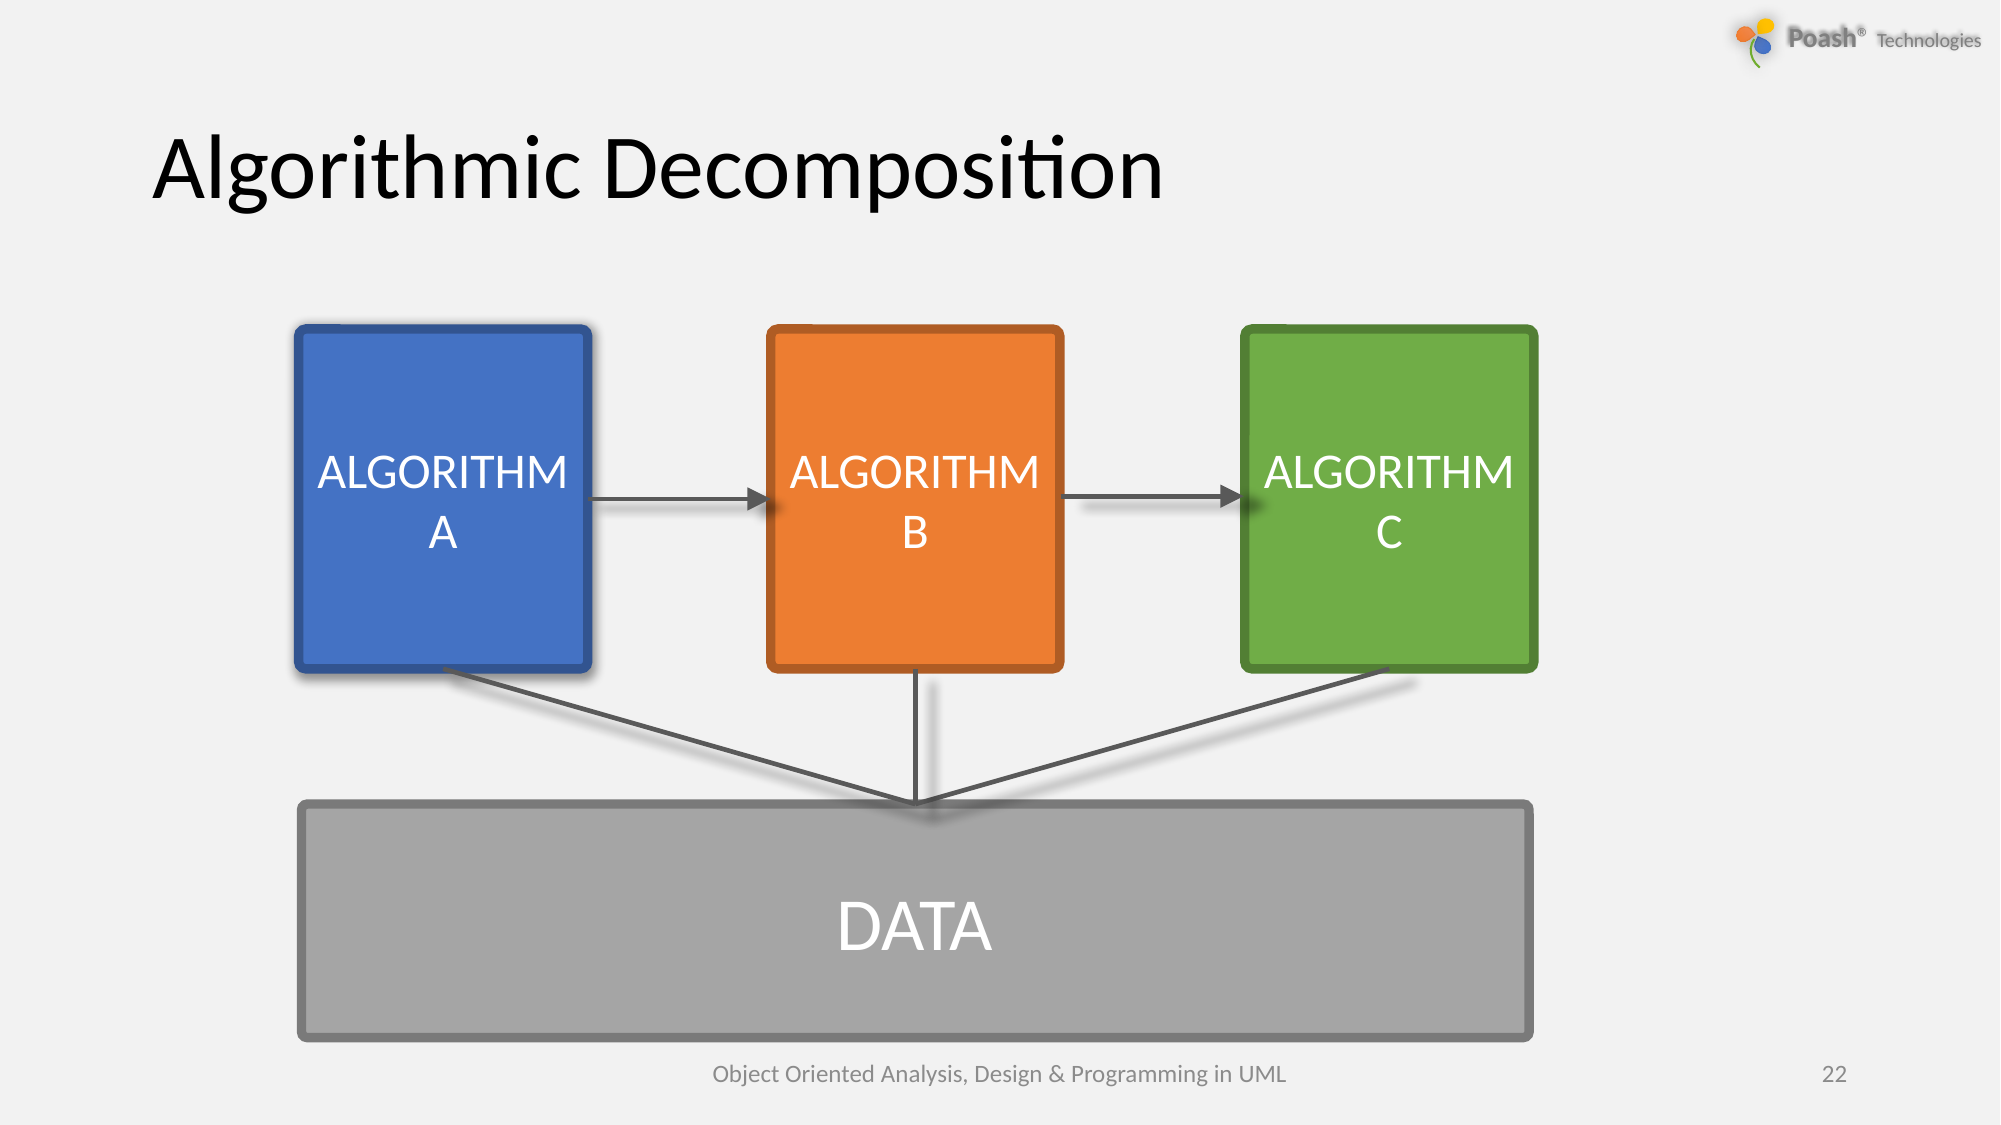

# Algorithmic Decomposition
ALGORITHM B
ALGORITHM C
ALGORITHM A
DATA
Object Oriented Analysis, Design & Programming in UML
22